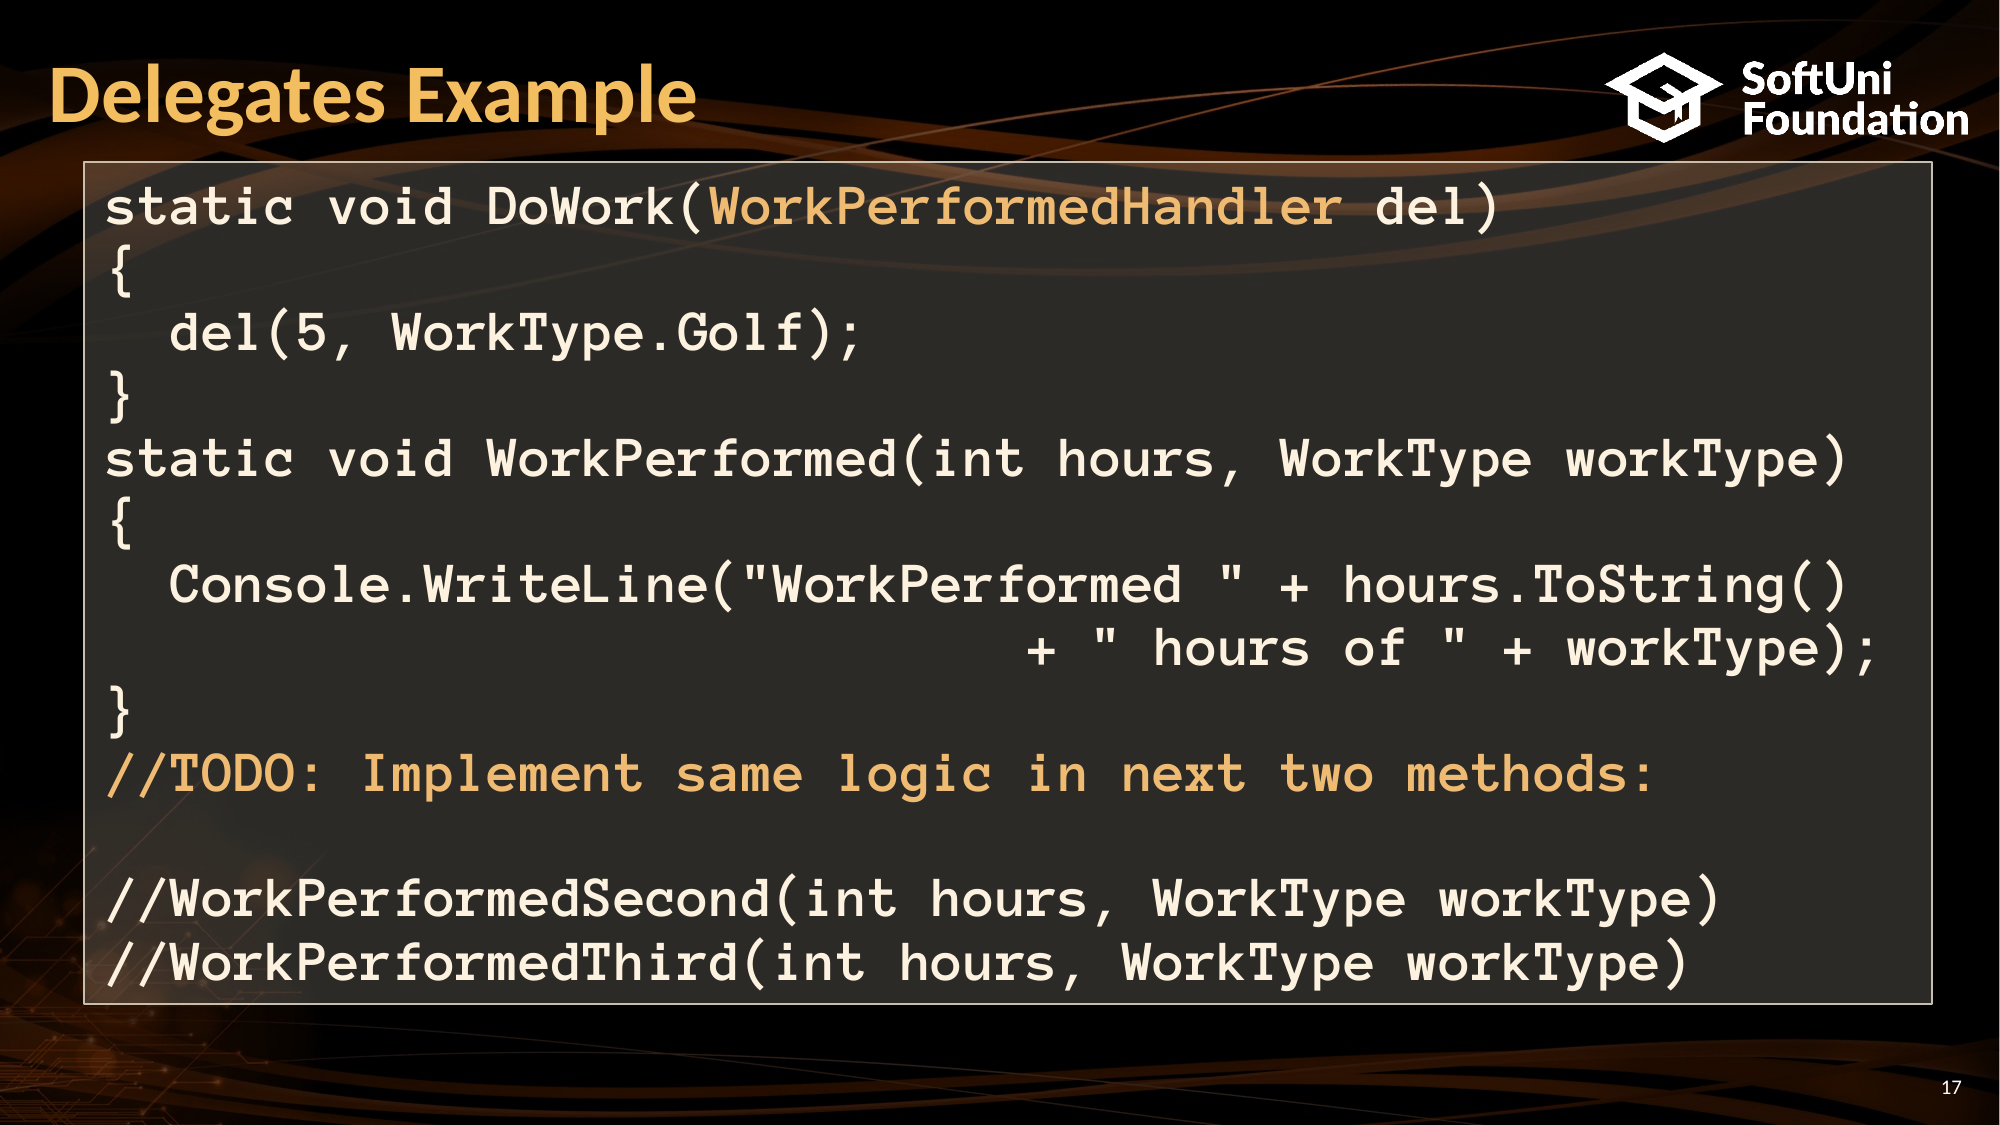

# Delegates Example
static void DoWork(WorkPerformedHandler del)
{
  del(5, WorkType.Golf);
}
static void WorkPerformed(int hours, WorkType workType)
{
  Console.WriteLine("WorkPerformed " + hours.ToString()
                             + " hours of " + workType);
}
//TODO: Implement same logic in next two methods:

//WorkPerformedSecond(int hours, WorkType workType)
//WorkPerformedThird(int hours, WorkType workType)
17